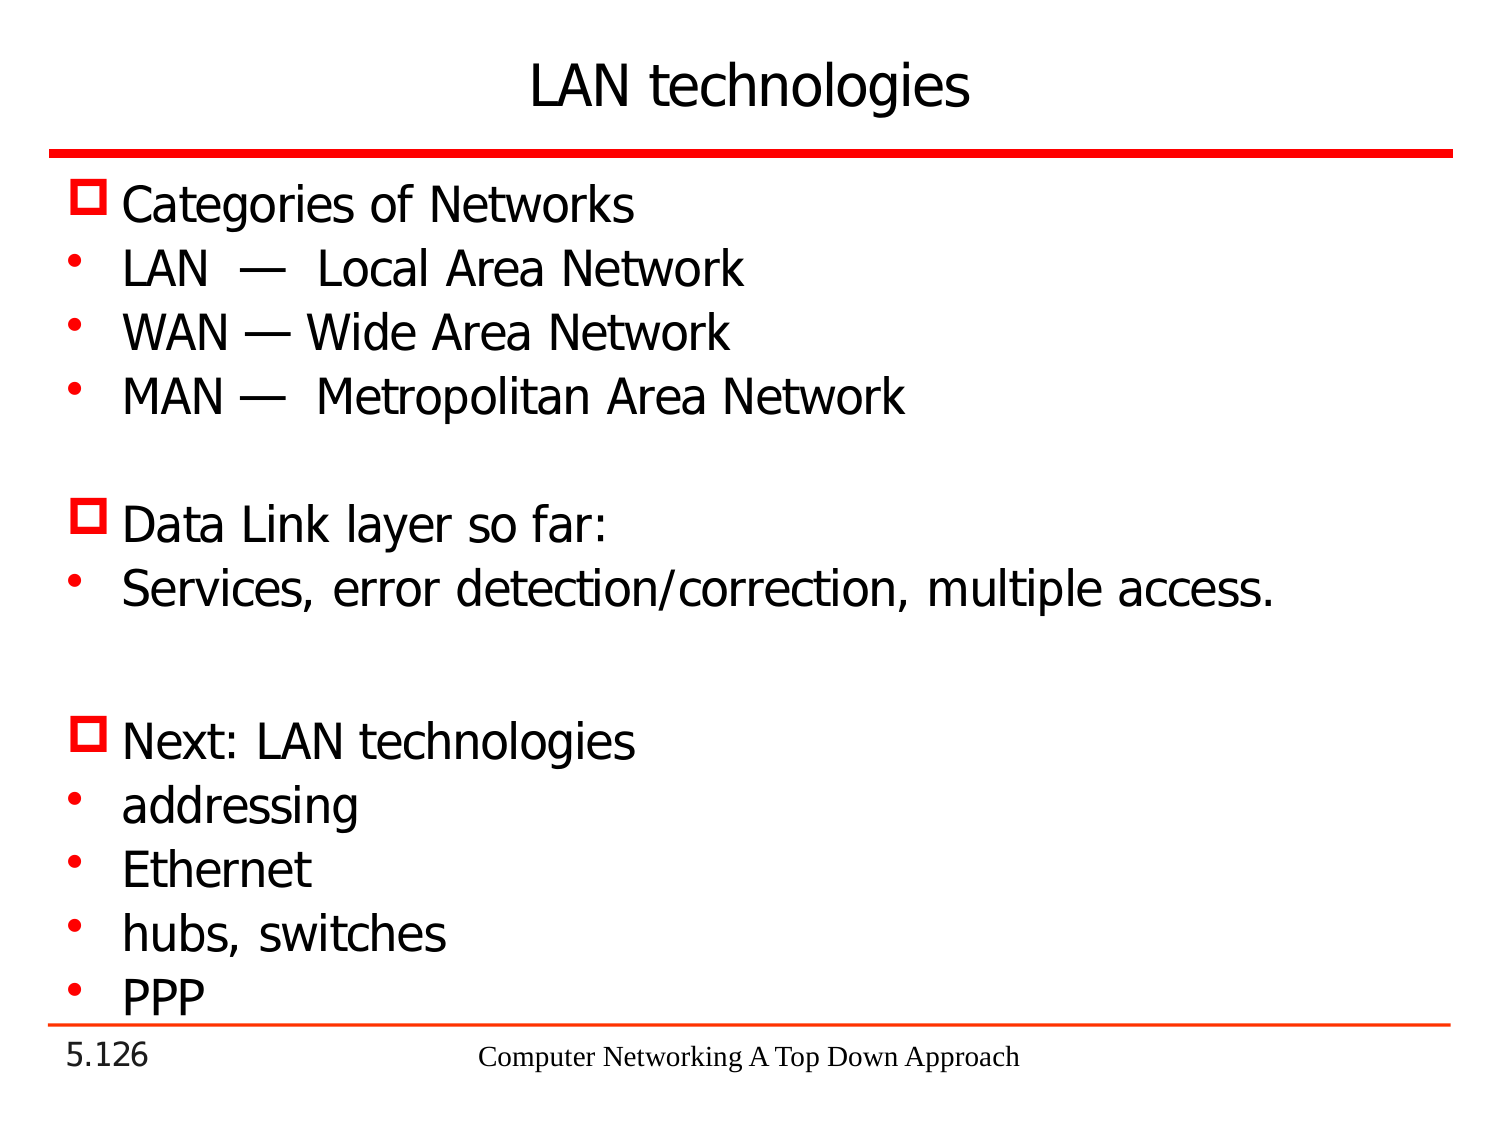

# LAN technologies
Categories of Networks
LAN  —  Local Area Network
WAN — Wide Area Network
MAN —  Metropolitan Area Network

Data Link layer so far:
Services, error detection/correction, multiple access.

Next: LAN technologies
addressing
Ethernet
hubs, switches
PPP